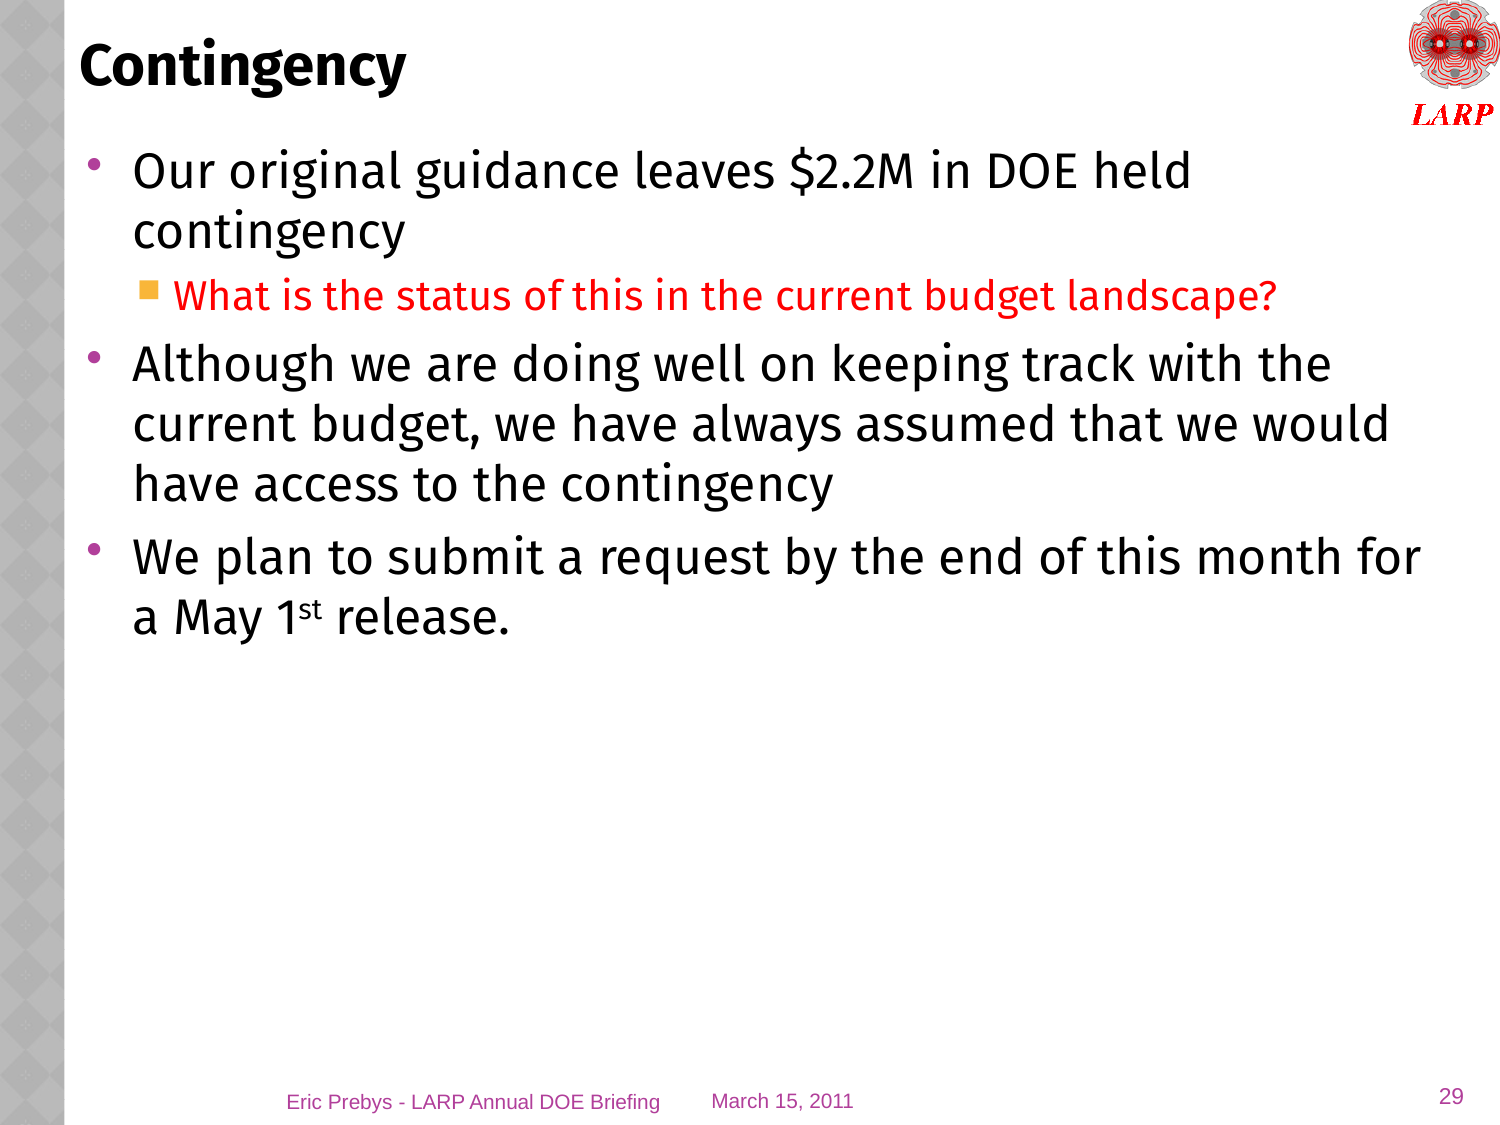

# Contingency
Our original guidance leaves $2.2M in DOE held contingency
What is the status of this in the current budget landscape?
Although we are doing well on keeping track with the current budget, we have always assumed that we would have access to the contingency
We plan to submit a request by the end of this month for a May 1st release.

29
Eric Prebys - LARP Annual DOE Briefing
March 15, 2011